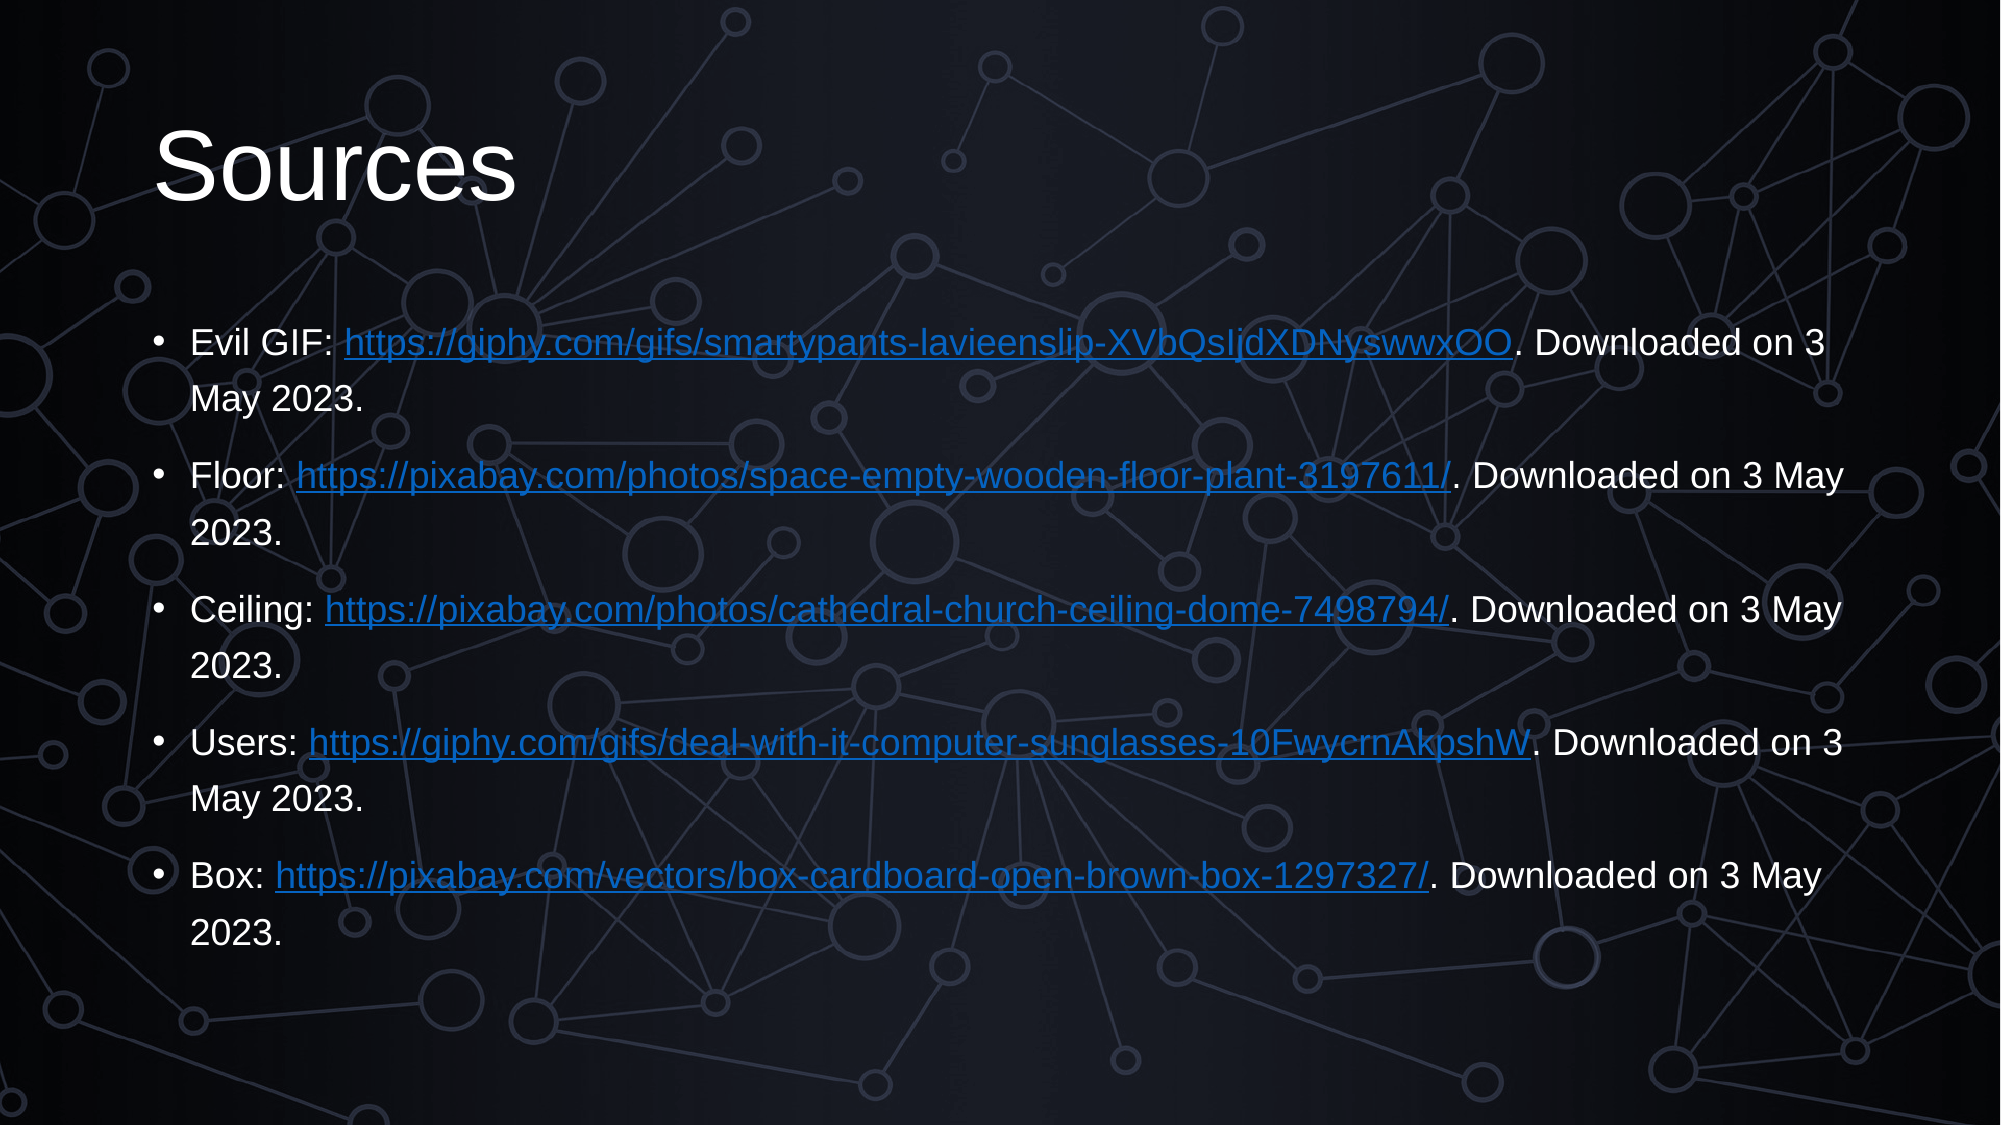

# Sources
Evil GIF: https://giphy.com/gifs/smartypants-lavieenslip-XVbQsIjdXDNyswwxOO. Downloaded on 3 May 2023.
Floor: https://pixabay.com/photos/space-empty-wooden-floor-plant-3197611/. Downloaded on 3 May 2023.
Ceiling: https://pixabay.com/photos/cathedral-church-ceiling-dome-7498794/. Downloaded on 3 May 2023.
Users: https://giphy.com/gifs/deal-with-it-computer-sunglasses-10FwycrnAkpshW. Downloaded on 3 May 2023.
Box: https://pixabay.com/vectors/box-cardboard-open-brown-box-1297327/. Downloaded on 3 May 2023.